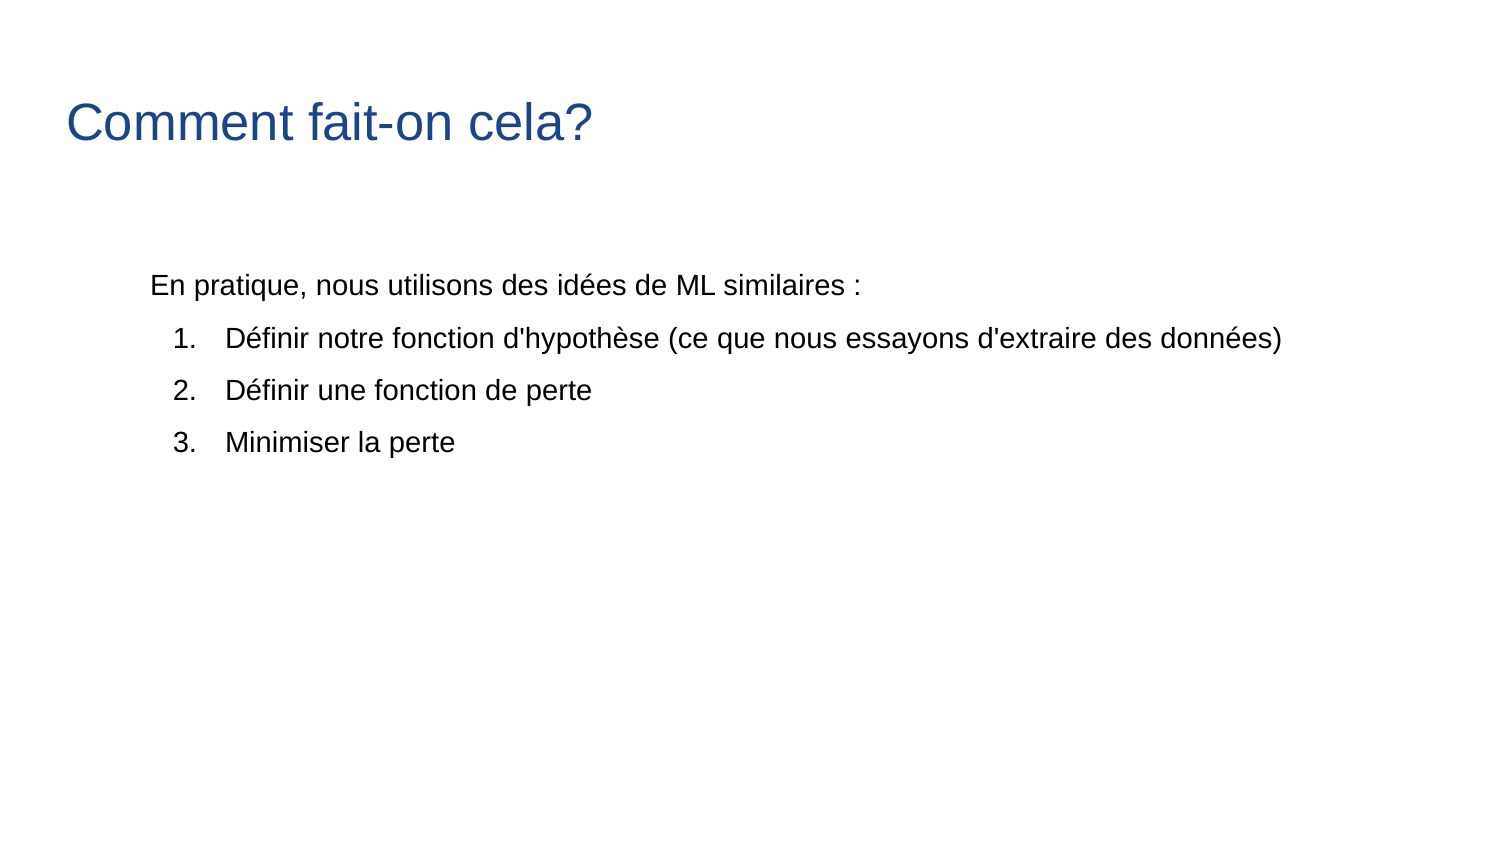

# Comment fait-on cela?
En pratique, nous utilisons des idées de ML similaires :
Définir notre fonction d'hypothèse (ce que nous essayons d'extraire des données)
Définir une fonction de perte
Minimiser la perte